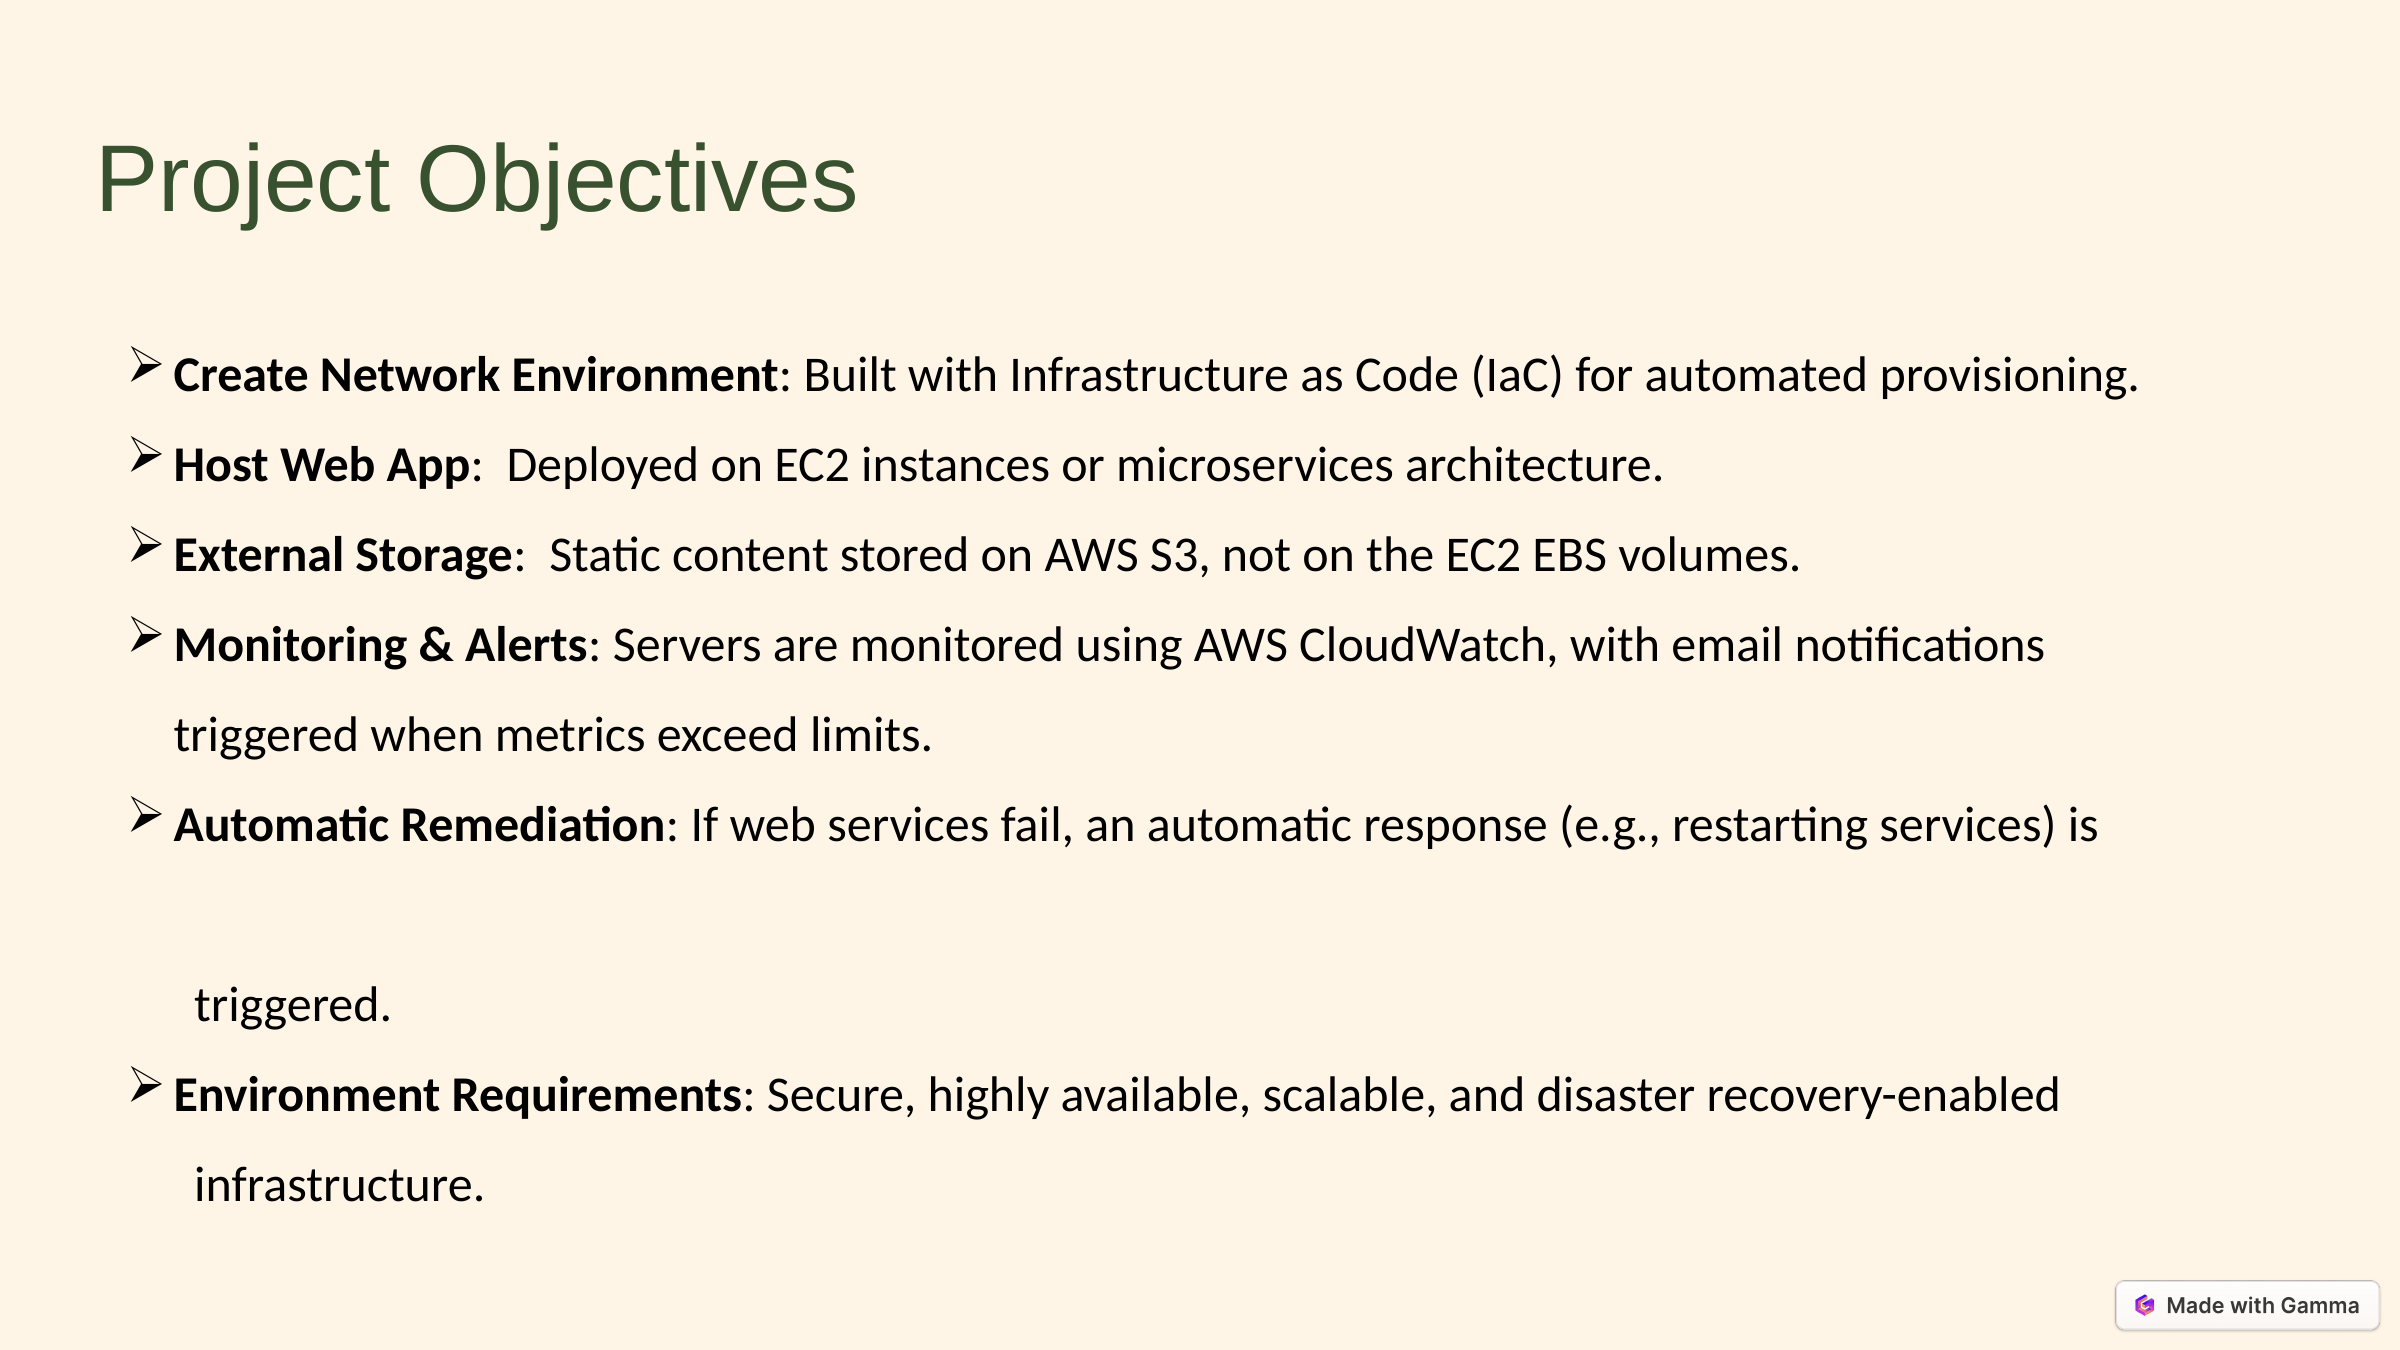

Project Objectives
Create Network Environment: Built with Infrastructure as Code (IaC) for automated provisioning.
Host Web App:  Deployed on EC2 instances or microservices architecture.
External Storage:  Static content stored on AWS S3, not on the EC2 EBS volumes.
Monitoring & Alerts: Servers are monitored using AWS CloudWatch, with email notifications triggered when metrics exceed limits.
Automatic Remediation: If web services fail, an automatic response (e.g., restarting services) is
      triggered.
Environment Requirements: Secure, highly available, scalable, and disaster recovery-enabled
      infrastructure.